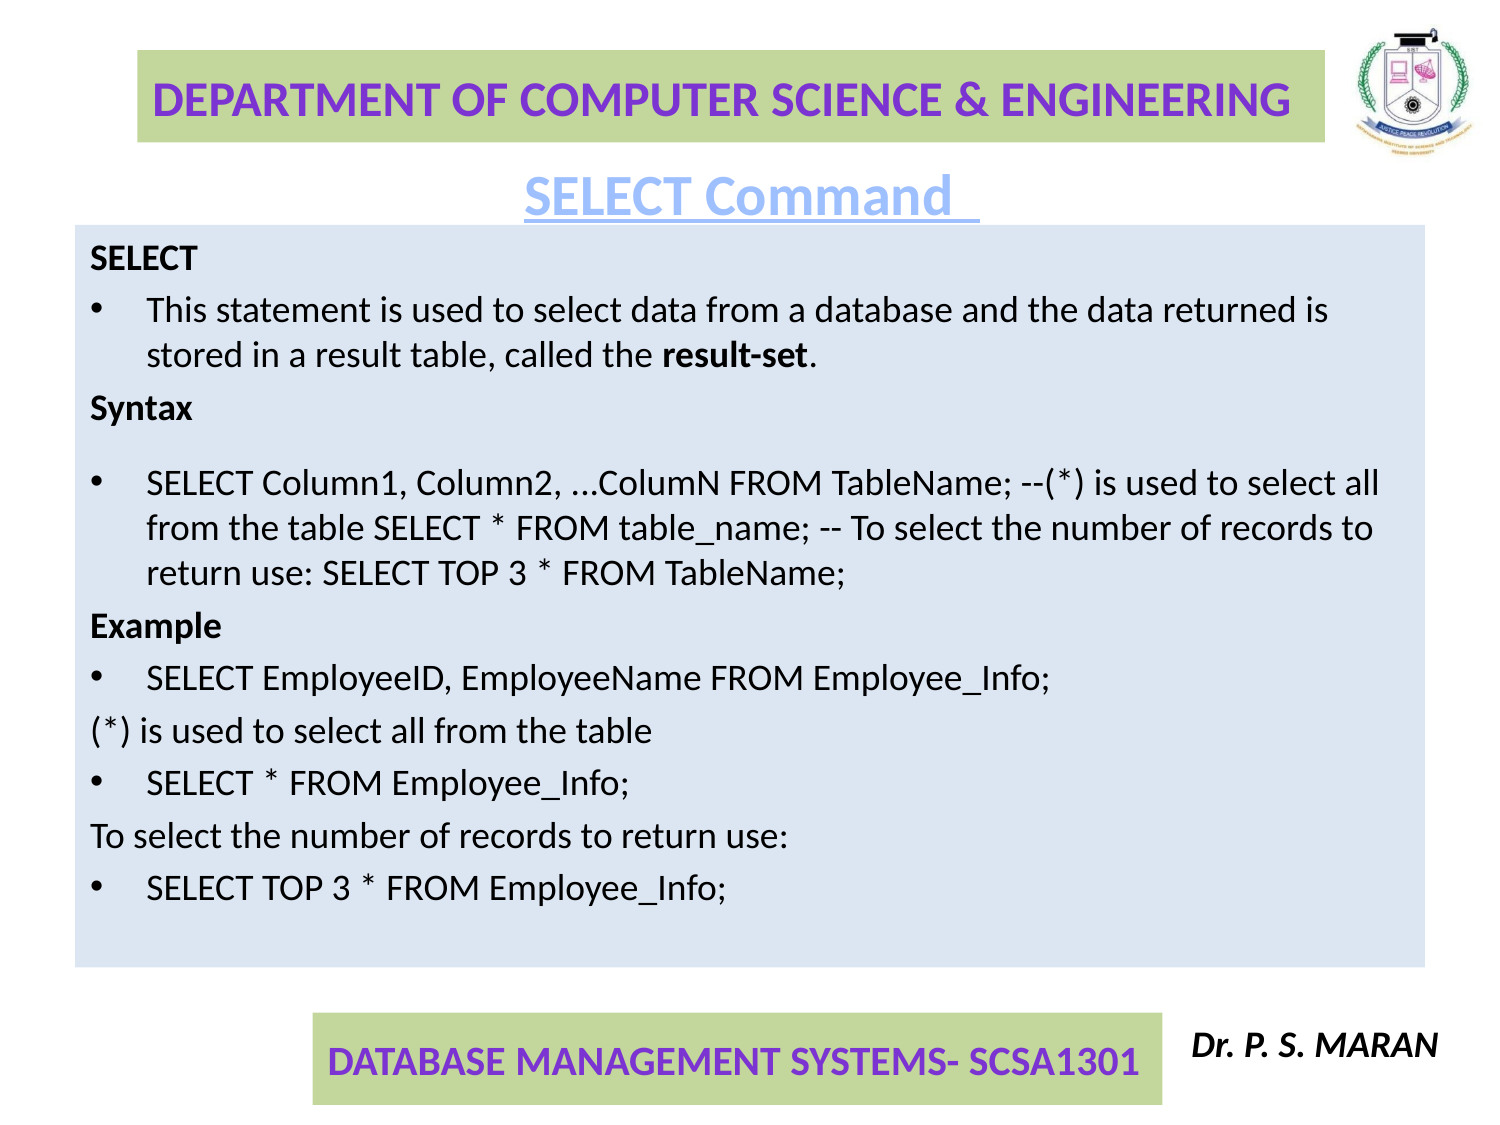

SELECT Command
SELECT
This statement is used to select data from a database and the data returned is stored in a result table, called the result-set.
Syntax

SELECT Column1, Column2, ...ColumN FROM TableName; --(*) is used to select all from the table SELECT * FROM table_name; -- To select the number of records to return use: SELECT TOP 3 * FROM TableName;
Example
SELECT EmployeeID, EmployeeName FROM Employee_Info;
(*) is used to select all from the table
SELECT * FROM Employee_Info;
To select the number of records to return use:
SELECT TOP 3 * FROM Employee_Info;